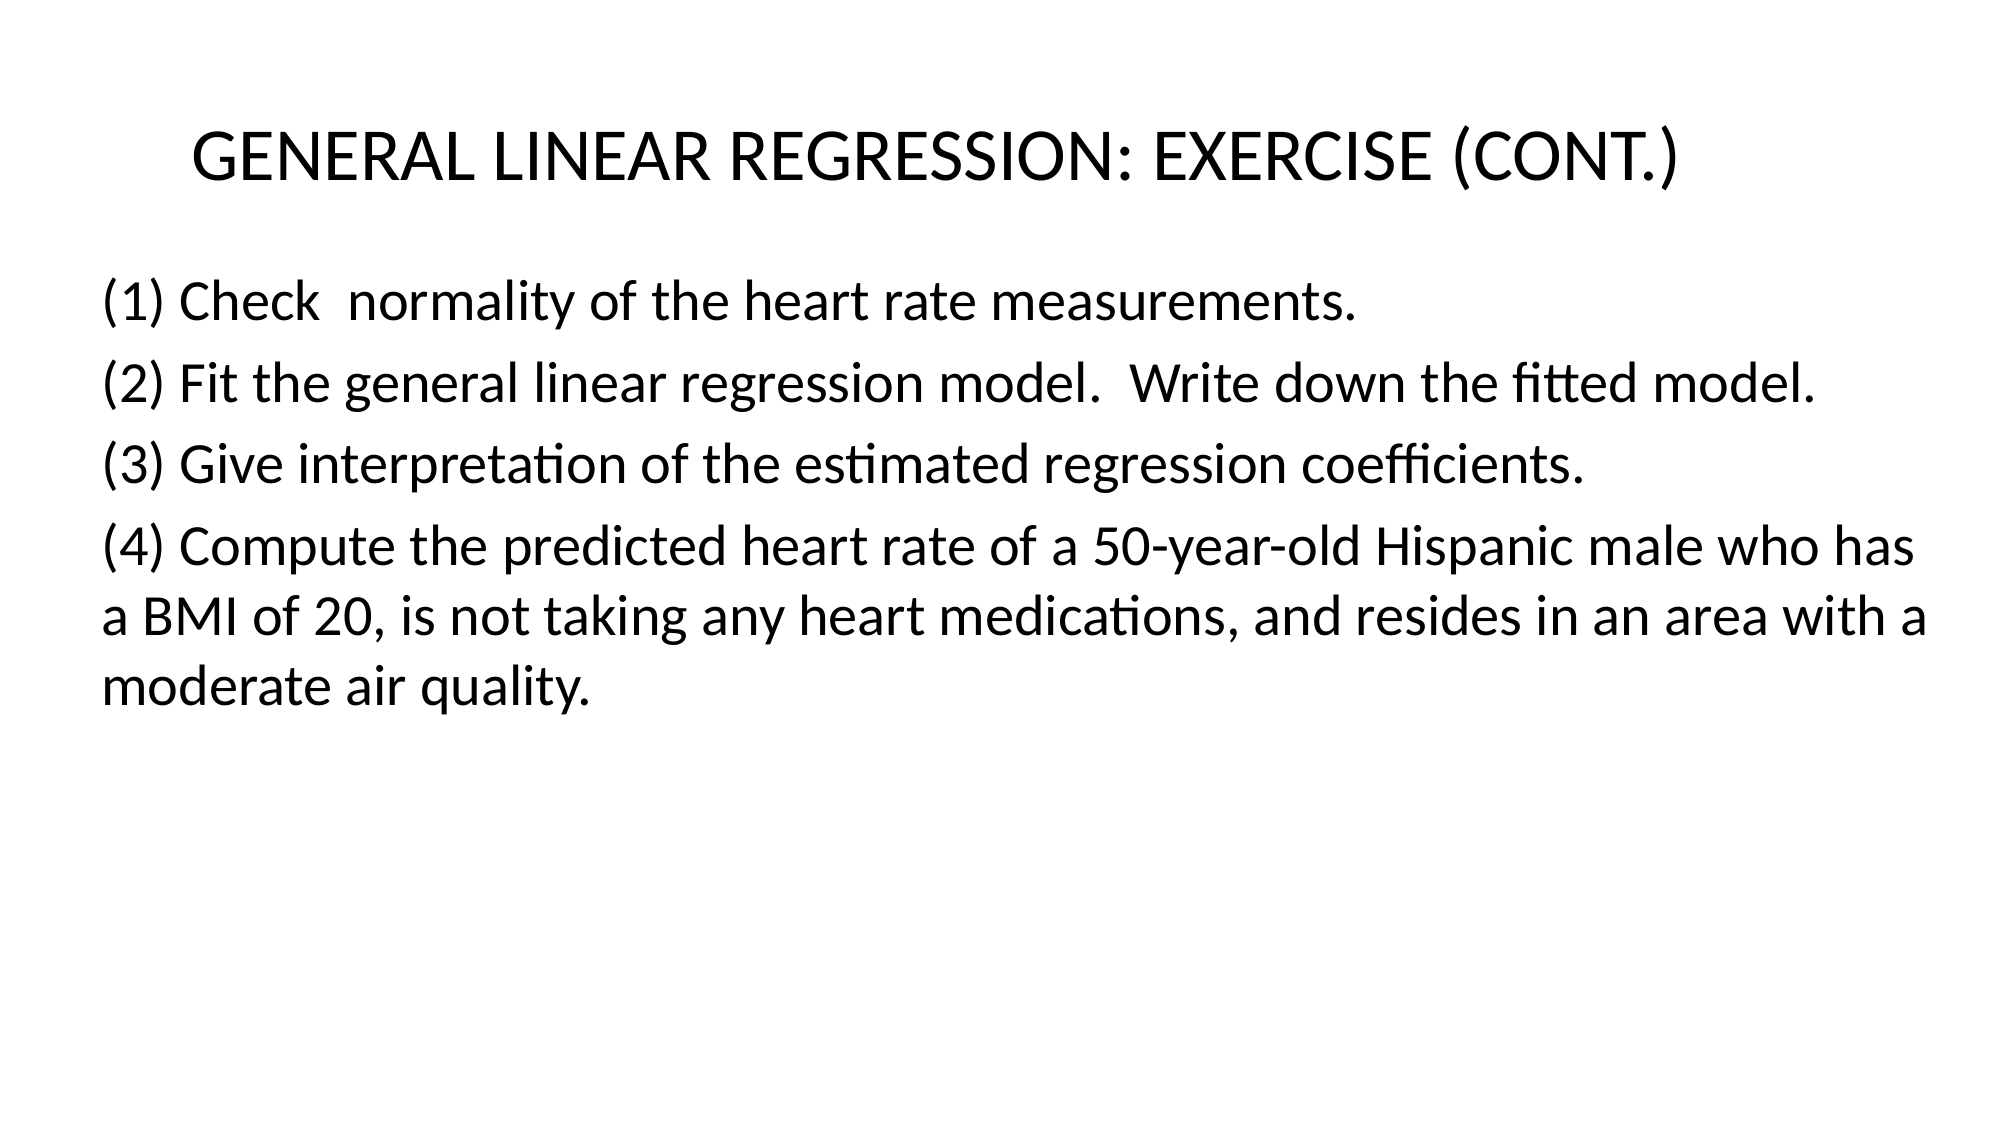

General Linear regression: EXERCISE (cont.)
(1) Check  normality of the heart rate measurements.
(2) Fit the general linear regression model.  Write down the fitted model.
(3) Give interpretation of the estimated regression coefficients.
(4) Compute the predicted heart rate of a 50-year-old Hispanic male who has a BMI of 20, is not taking any heart medications, and resides in an area with a moderate air quality.
11